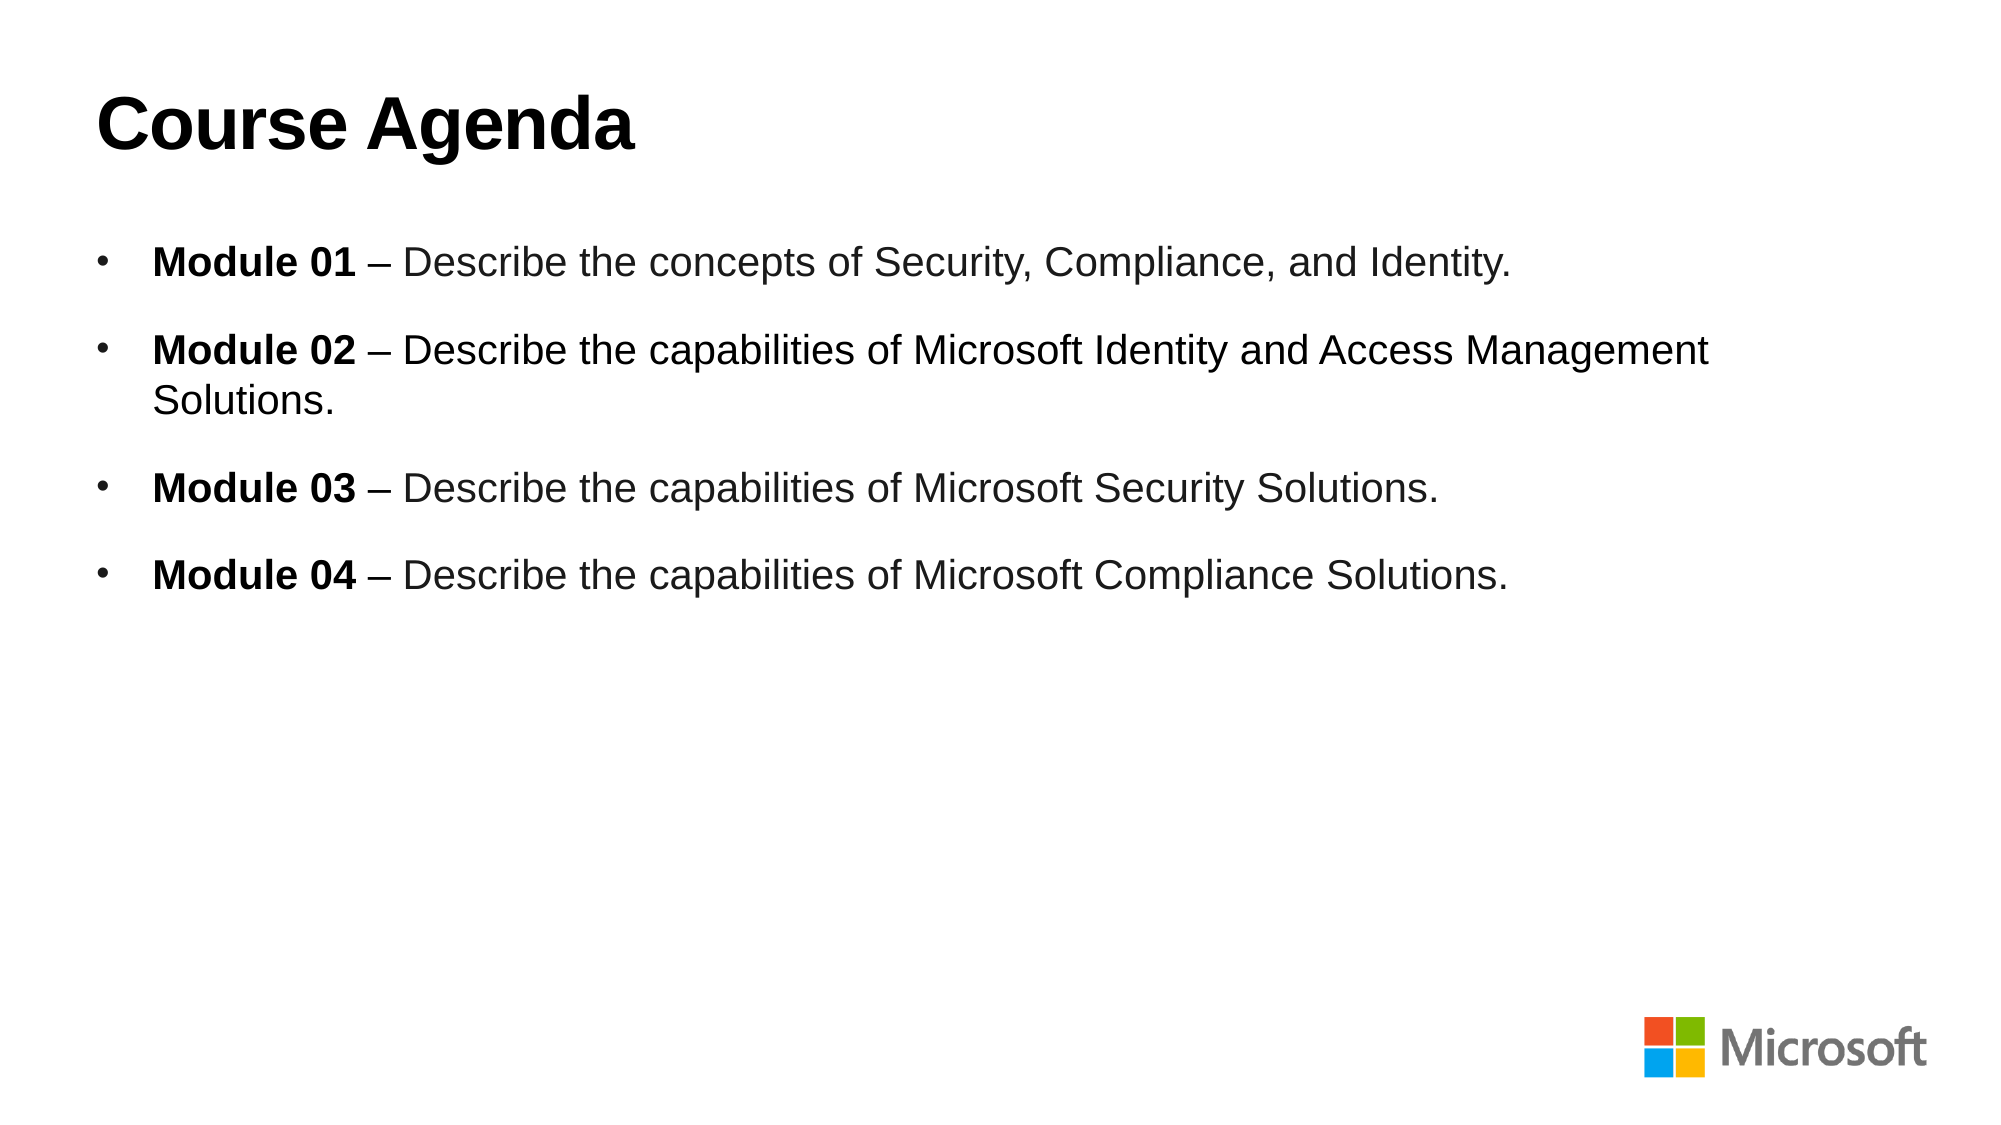

# Course Agenda
Module 01 – Describe the concepts of Security, Compliance, and Identity.
Module 02 – Describe the capabilities of Microsoft Identity and Access Management Solutions.
Module 03 – Describe the capabilities of Microsoft Security Solutions.
Module 04 – Describe the capabilities of Microsoft Compliance Solutions.